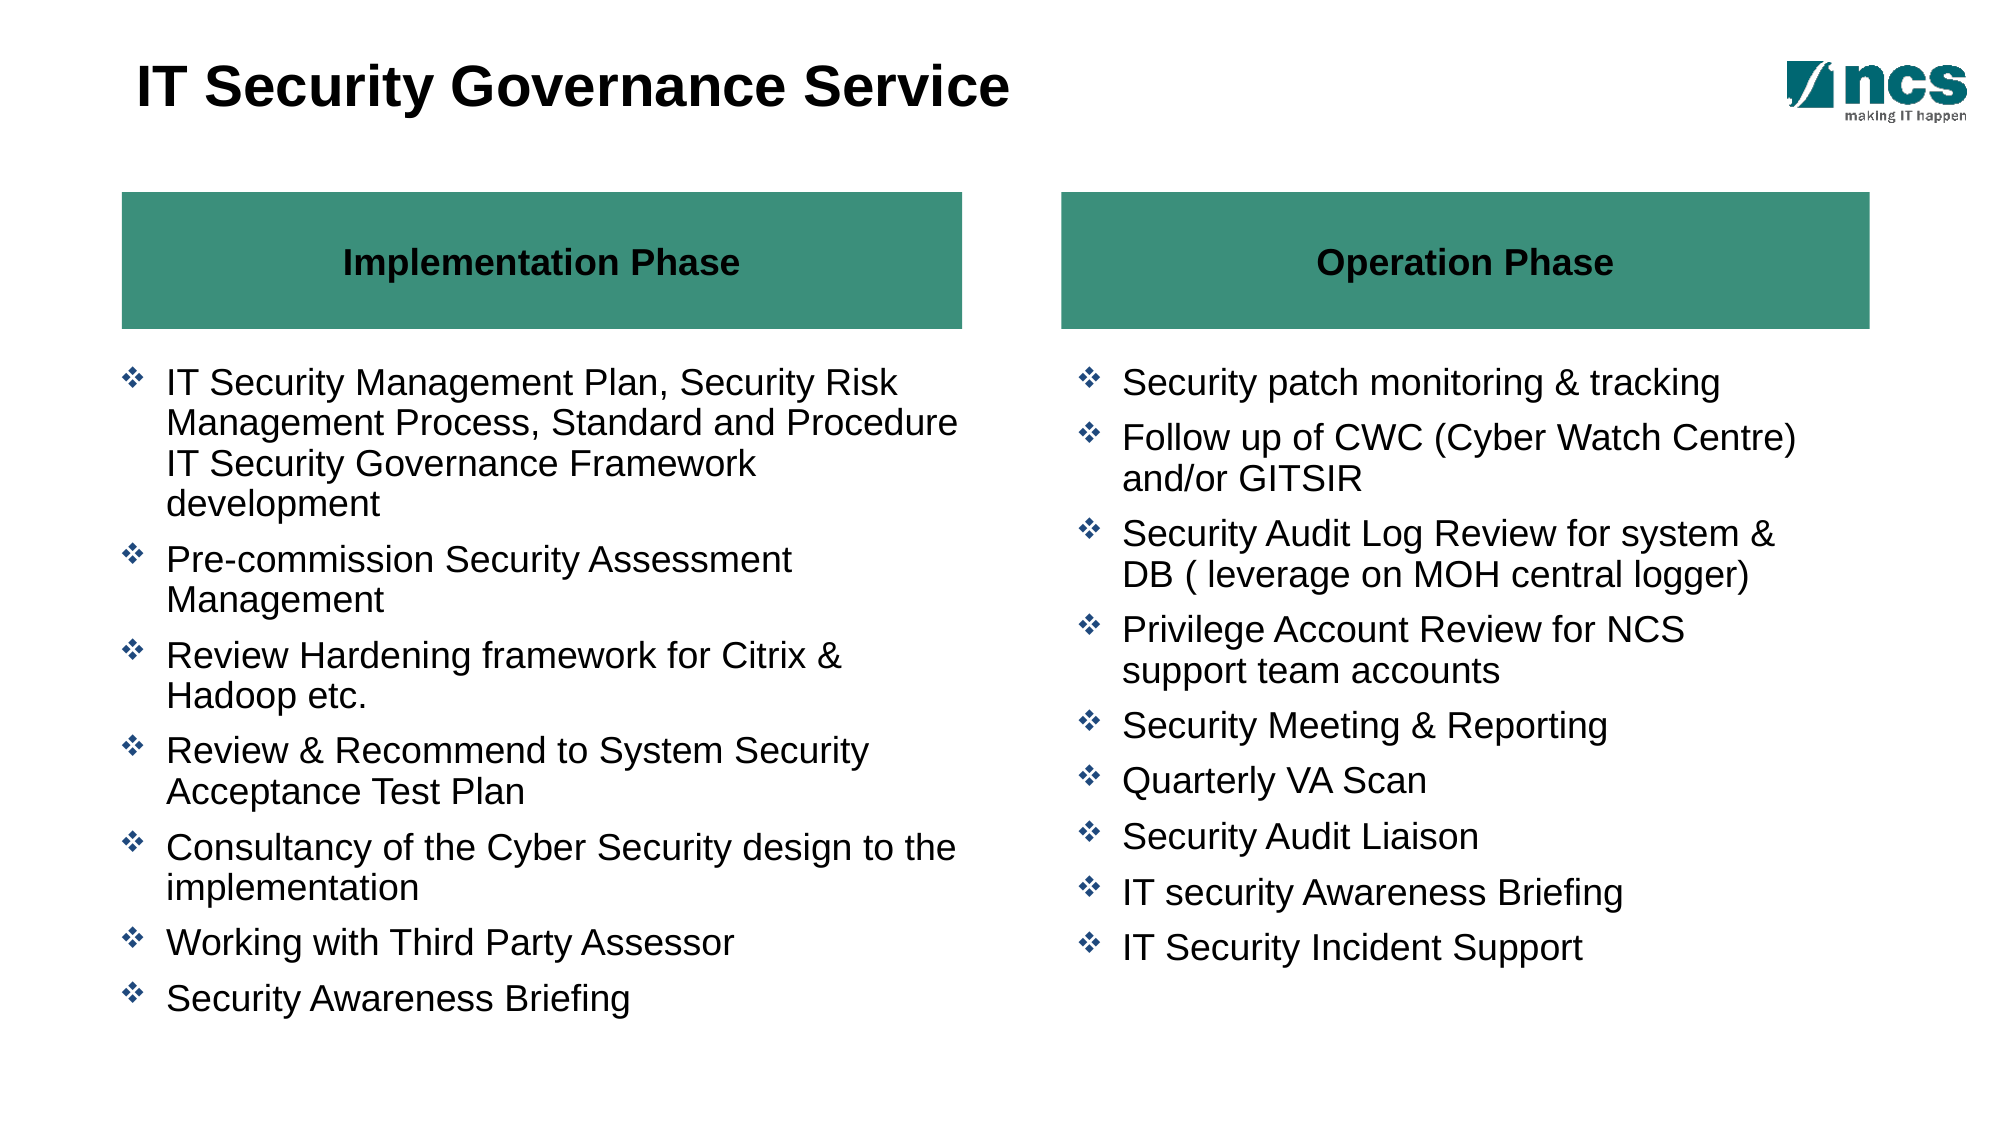

# IT Security Governance Service
Implementation Phase
Operation Phase
IT Security Management Plan, Security Risk Management Process, Standard and Procedure IT Security Governance Framework development
Pre-commission Security Assessment Management
Review Hardening framework for Citrix & Hadoop etc.
Review & Recommend to System Security Acceptance Test Plan
Consultancy of the Cyber Security design to the implementation
Working with Third Party Assessor
Security Awareness Briefing
Security patch monitoring & tracking
Follow up of CWC (Cyber Watch Centre) and/or GITSIR
Security Audit Log Review for system & DB ( leverage on MOH central logger)
Privilege Account Review for NCS support team accounts
Security Meeting & Reporting
Quarterly VA Scan
Security Audit Liaison
IT security Awareness Briefing
IT Security Incident Support